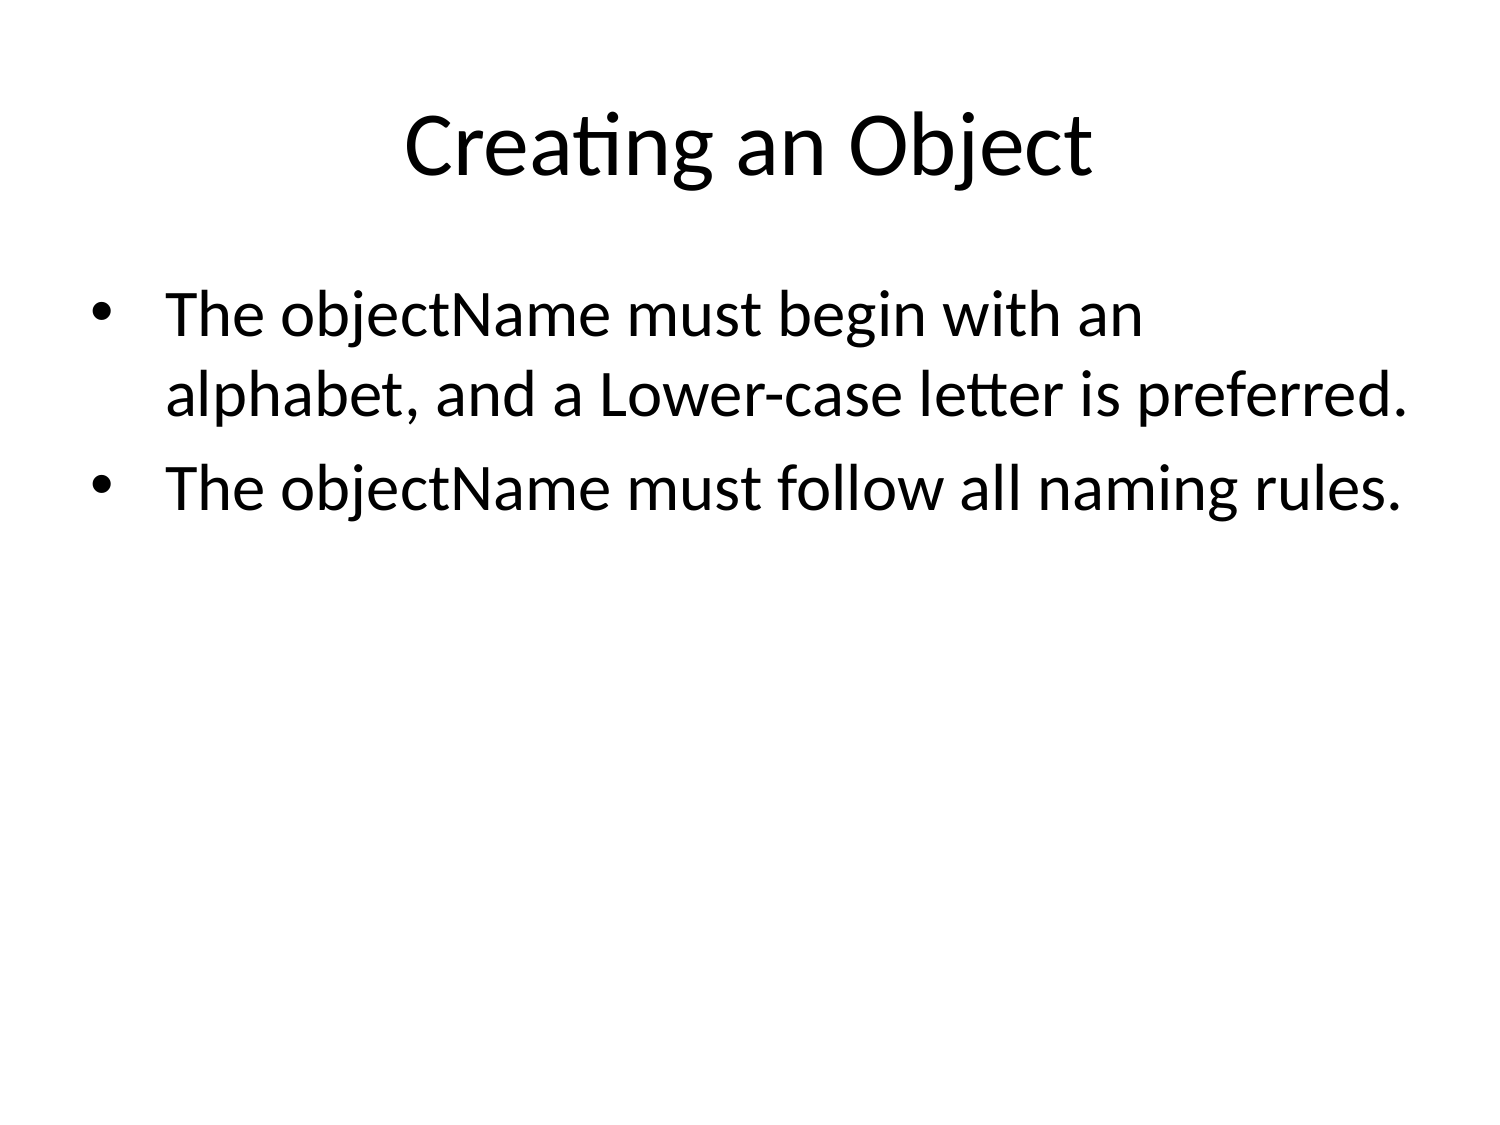

# Creating an Object
The objectName must begin with an alphabet, and a Lower-case letter is preferred.
The objectName must follow all naming rules.